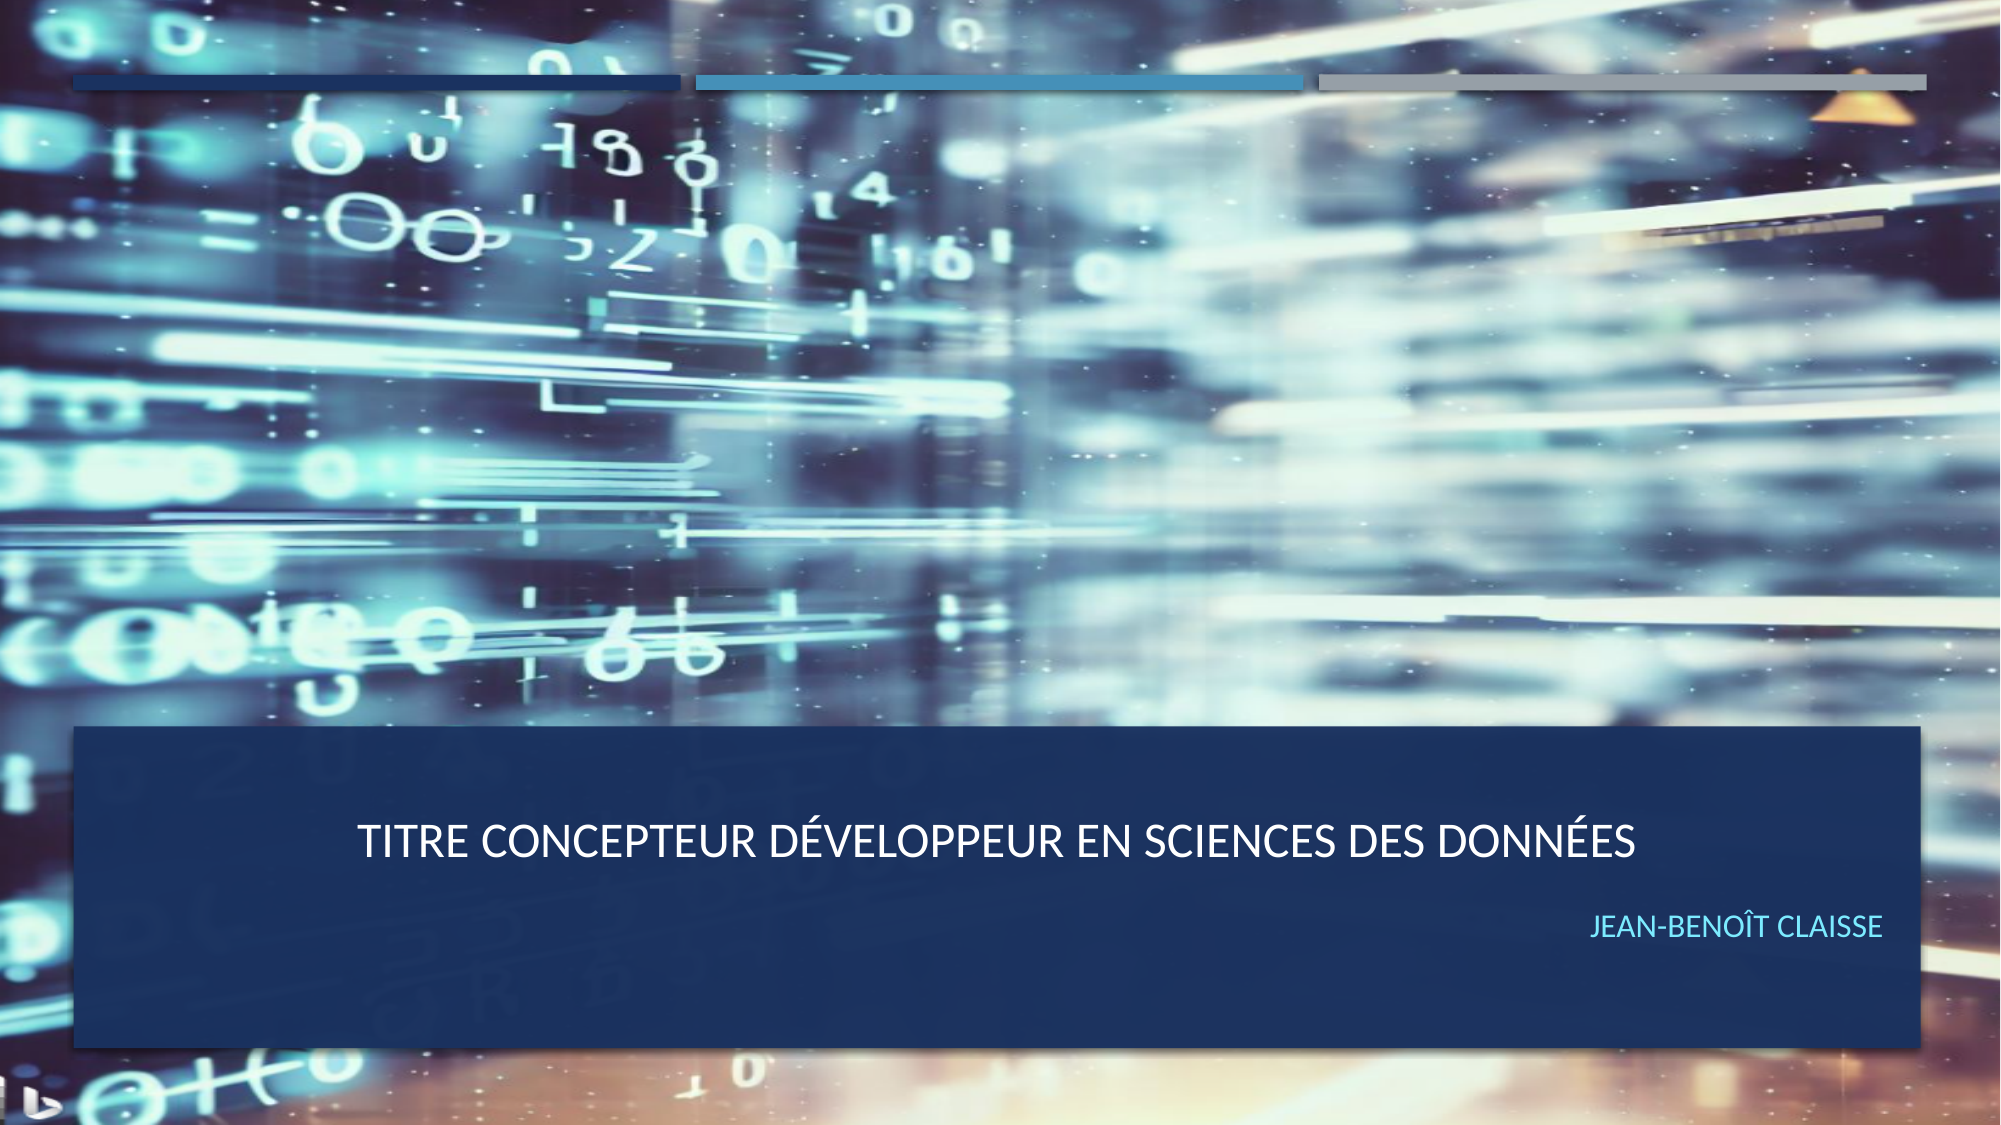

# Titre concepteur développeur en sciences des données
Jean-Benoît Claisse